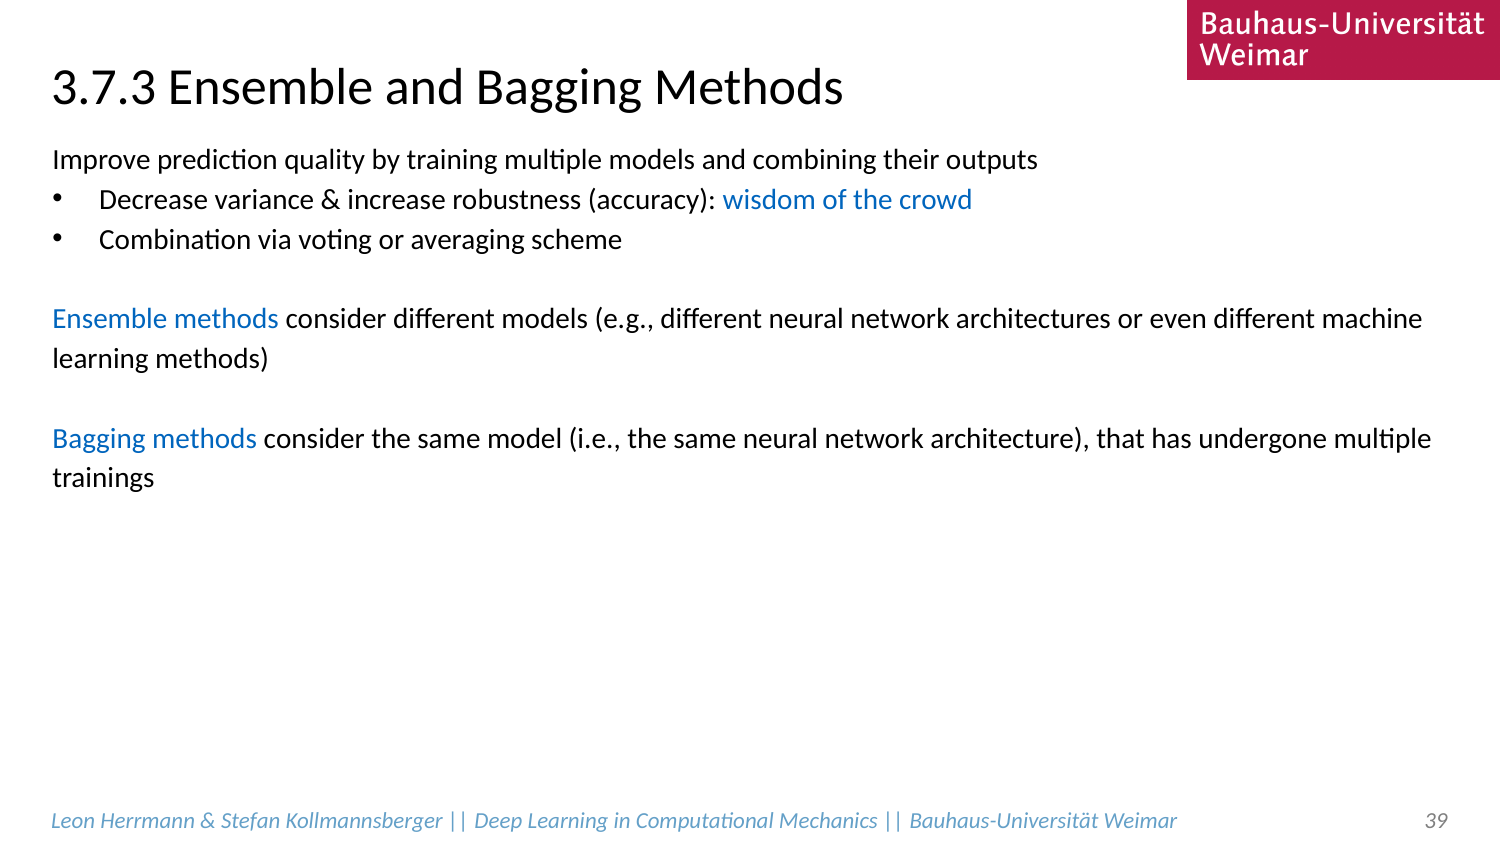

# 3.7.3 Ensemble and Bagging Methods
Improve prediction quality by training multiple models and combining their outputs
Decrease variance & increase robustness (accuracy): wisdom of the crowd
Combination via voting or averaging scheme

Ensemble methods consider different models (e.g., different neural network architectures or even different machine learning methods)

Bagging methods consider the same model (i.e., the same neural network architecture), that has undergone multiple trainings

Leon Herrmann & Stefan Kollmannsberger || Deep Learning in Computational Mechanics || Bauhaus-Universität Weimar
39